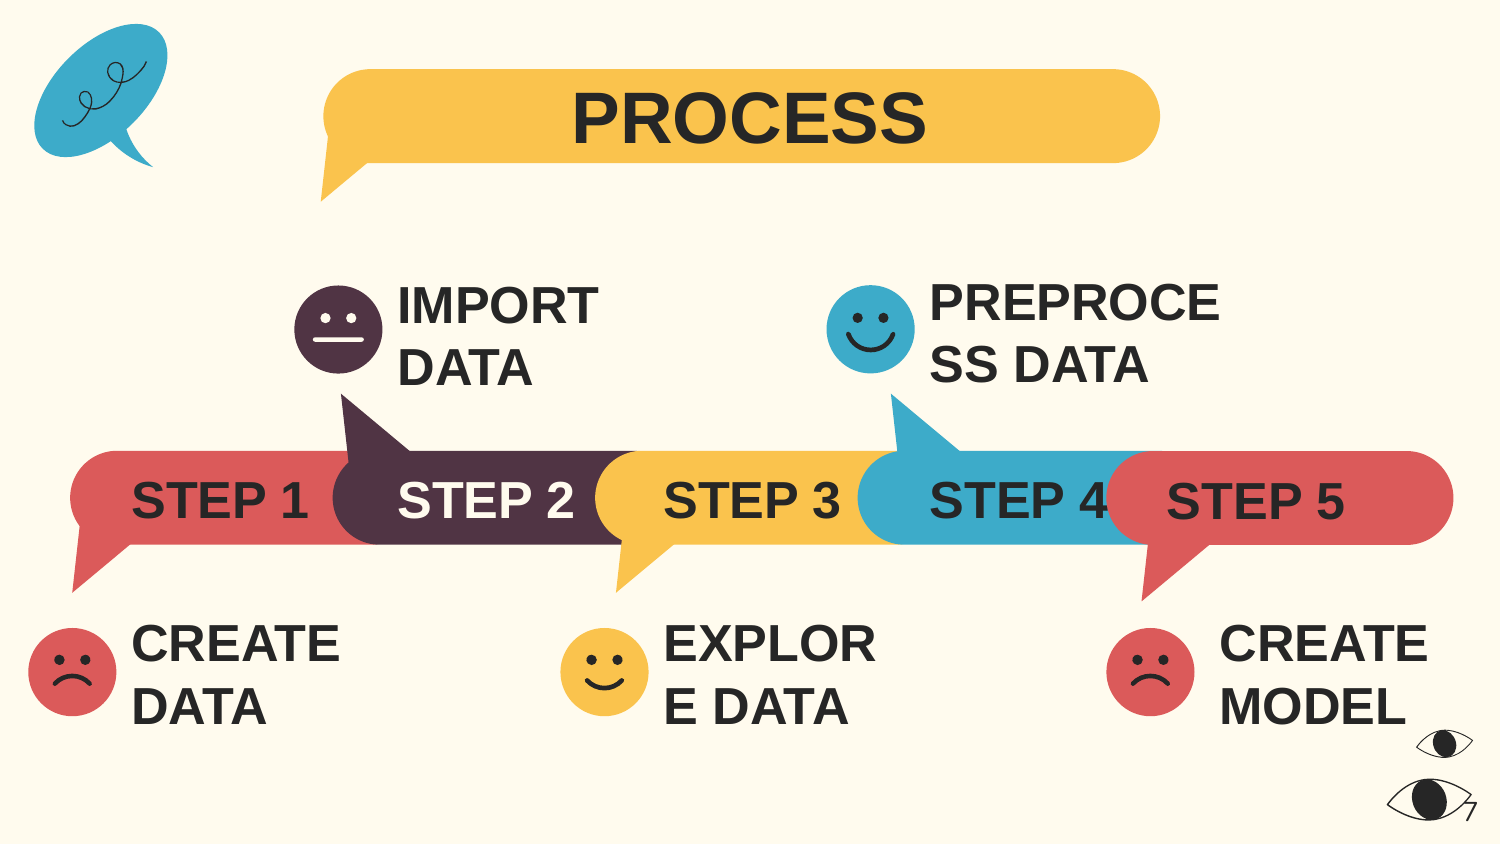

# PROCESS

PREPROCESS DATA
IMPORT DATA

STEP 1
STEP 2
STEP 3
STEP 4
STEP 5

CREATE DATA
EXPLORE DATA
CREATE MODEL
7